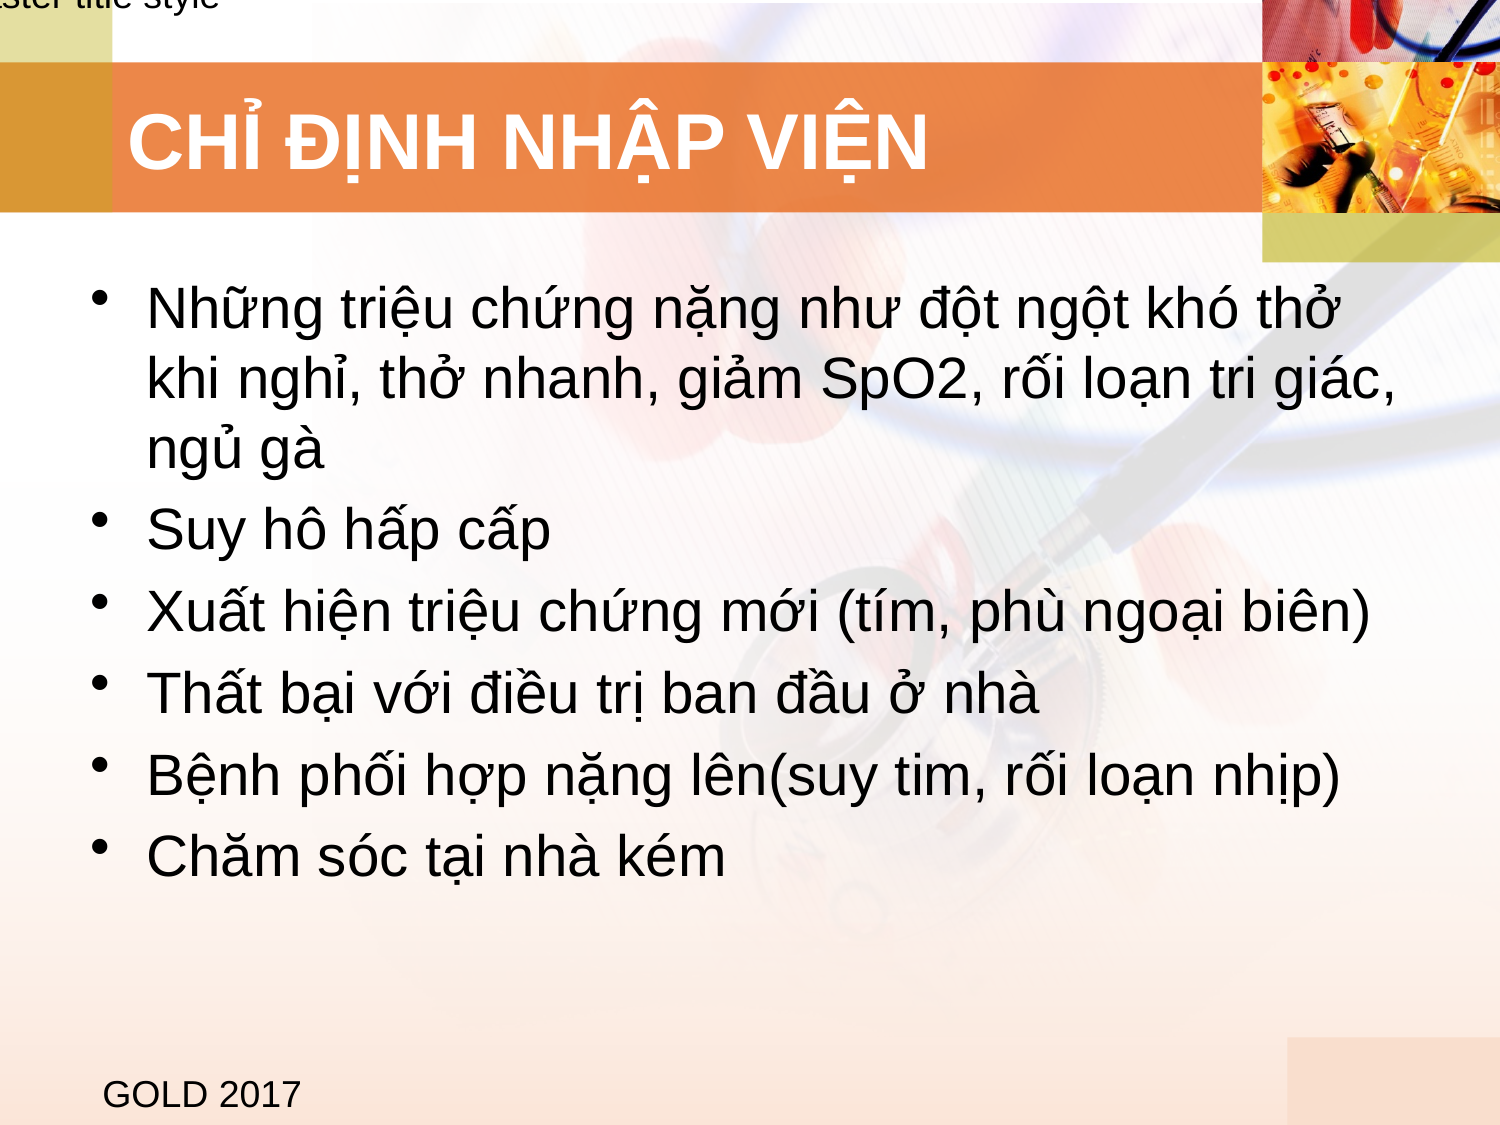

# CHỈ ĐỊNH NHẬP VIỆN
Những triệu chứng nặng như đột ngột khó thở khi nghỉ, thở nhanh, giảm SpO2, rối loạn tri giác, ngủ gà
Suy hô hấp cấp
Xuất hiện triệu chứng mới (tím, phù ngoại biên)
Thất bại với điều trị ban đầu ở nhà
Bệnh phối hợp nặng lên(suy tim, rối loạn nhịp)
Chăm sóc tại nhà kém
GOLD 2017